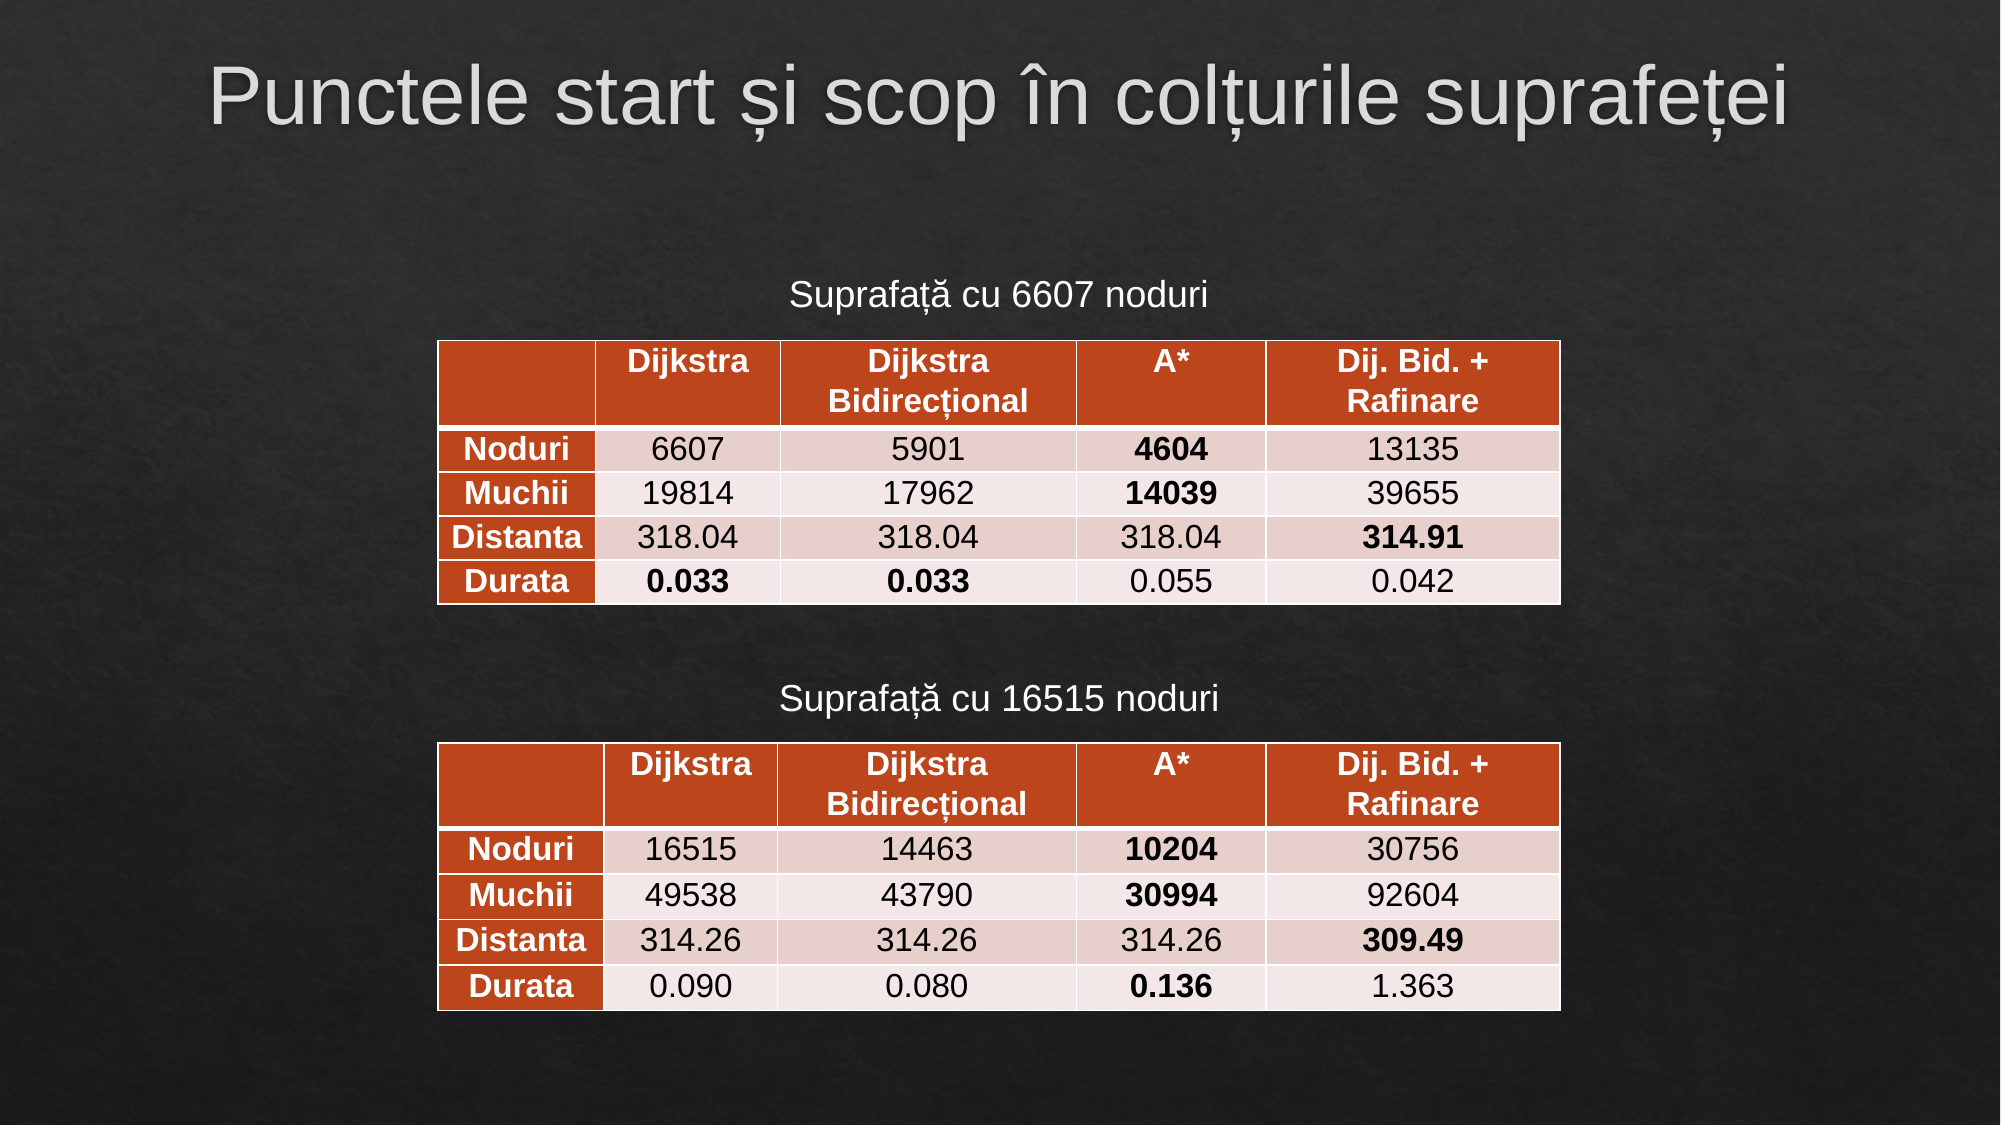

# Punctele start și scop în colțurile suprafeței
Suprafață cu 6607 noduri
|  | Dijkstra | Dijkstra Bidirecțional | A\* | Dij. Bid. + Rafinare |
| --- | --- | --- | --- | --- |
| Noduri | 6607 | 5901 | 4604 | 13135 |
| Muchii | 19814 | 17962 | 14039 | 39655 |
| Distanta | 318.04 | 318.04 | 318.04 | 314.91 |
| Durata | 0.033 | 0.033 | 0.055 | 0.042 |
Suprafață cu 16515 noduri
|  | Dijkstra | Dijkstra Bidirecțional | A\* | Dij. Bid. + Rafinare |
| --- | --- | --- | --- | --- |
| Noduri | 16515 | 14463 | 10204 | 30756 |
| Muchii | 49538 | 43790 | 30994 | 92604 |
| Distanta | 314.26 | 314.26 | 314.26 | 309.49 |
| Durata | 0.090 | 0.080 | 0.136 | 1.363 |